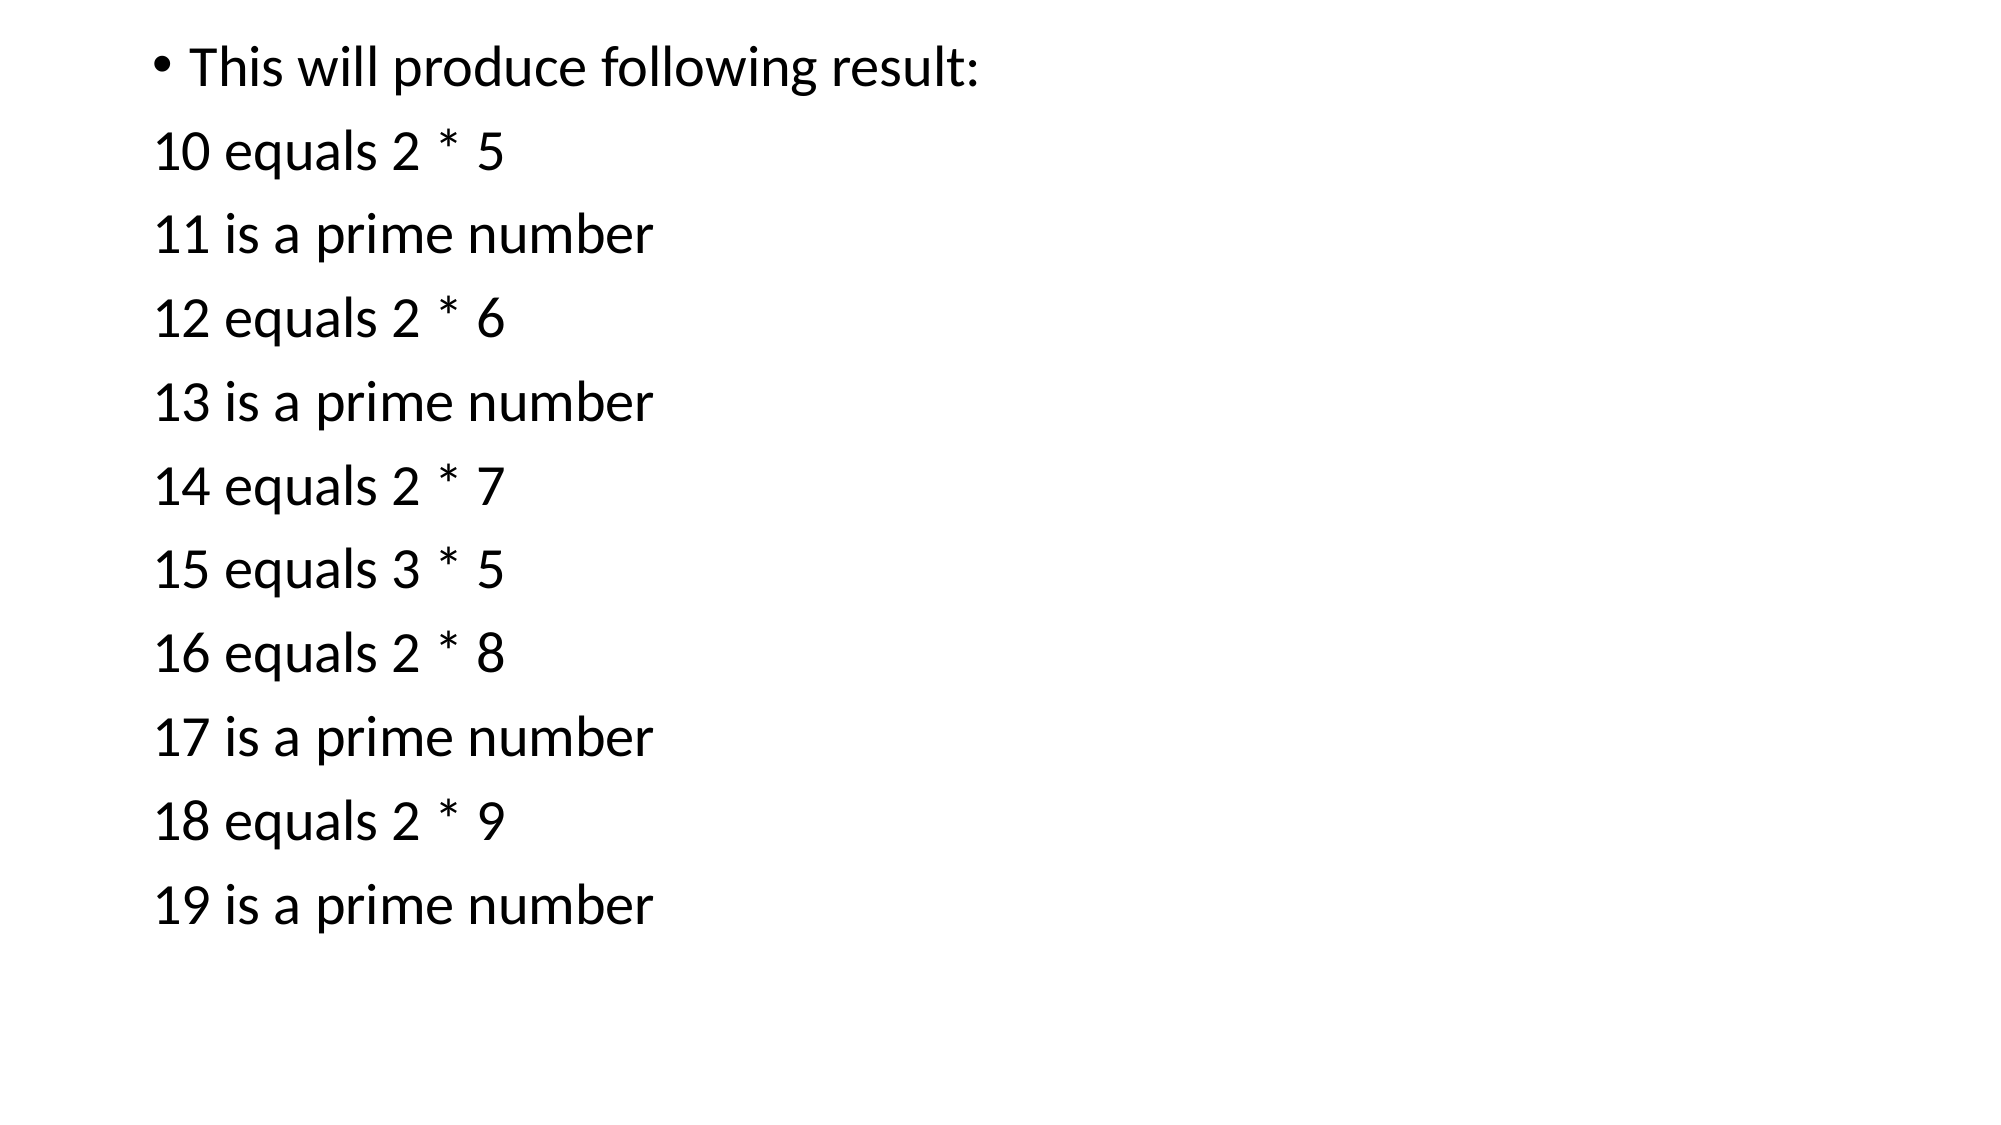

This will produce following result:
10 equals 2 * 5
11 is a prime number
12 equals 2 * 6
13 is a prime number
14 equals 2 * 7
15 equals 3 * 5
16 equals 2 * 8
17 is a prime number
18 equals 2 * 9
19 is a prime number